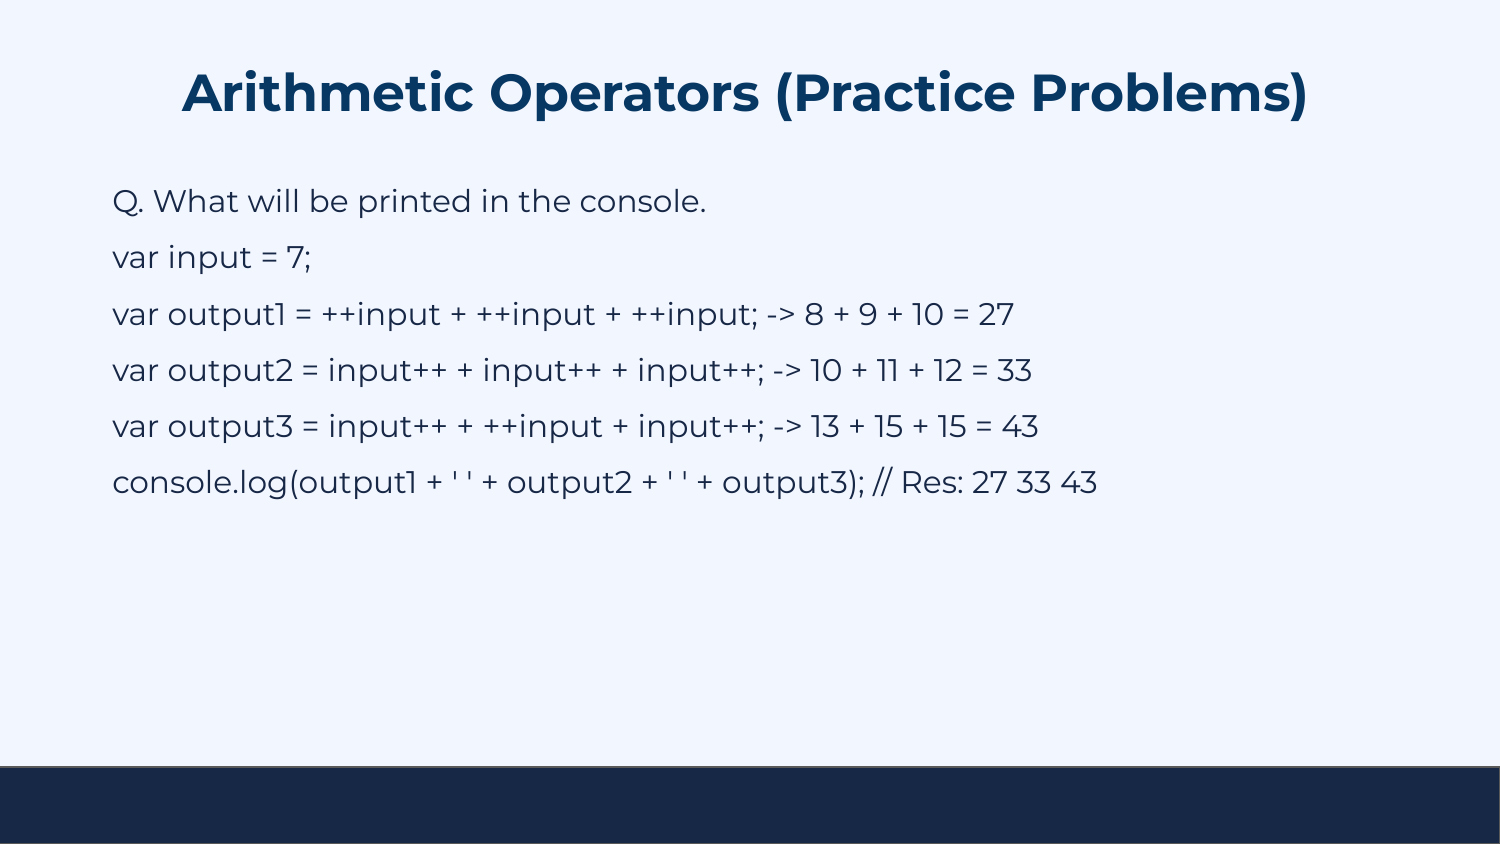

# Arithmetic Operators (Practice Problems)
Q. What will be printed in the console.
var input = 7;
var output1 = ++input + ++input + ++input; -> 8 + 9 + 10 = 27
var output2 = input++ + input++ + input++; -> 10 + 11 + 12 = 33
var output3 = input++ + ++input + input++; -> 13 + 15 + 15 = 43
console.log(output1 + ' ' + output2 + ' ' + output3); // Res: 27 33 43